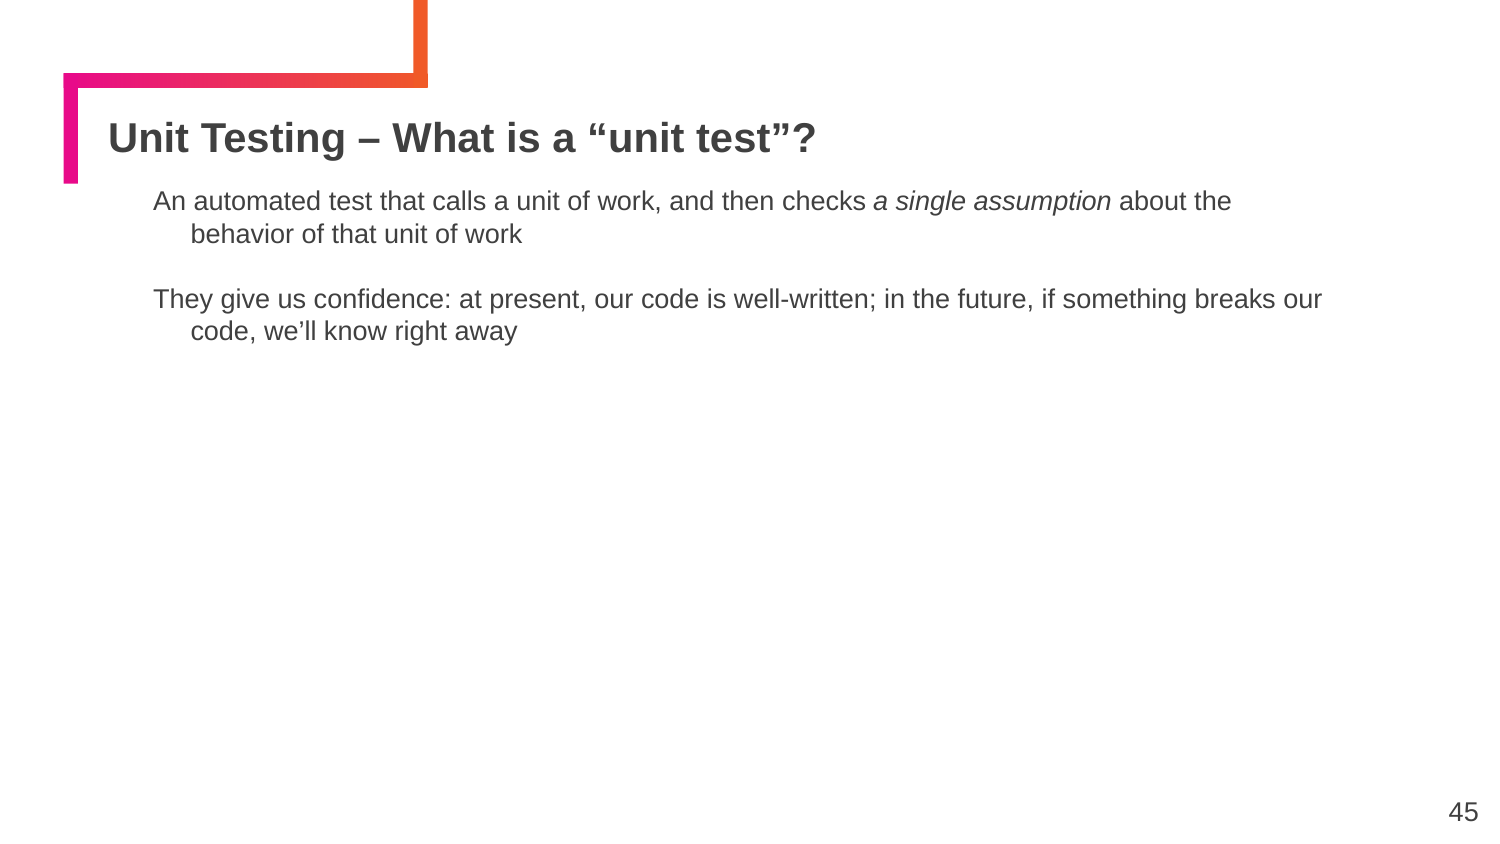

# Unit Testing – What is a “unit test”?
An automated test that calls a unit of work, and then checks a single assumption about the behavior of that unit of work

They give us confidence: at present, our code is well-written; in the future, if something breaks our code, we’ll know right away

45